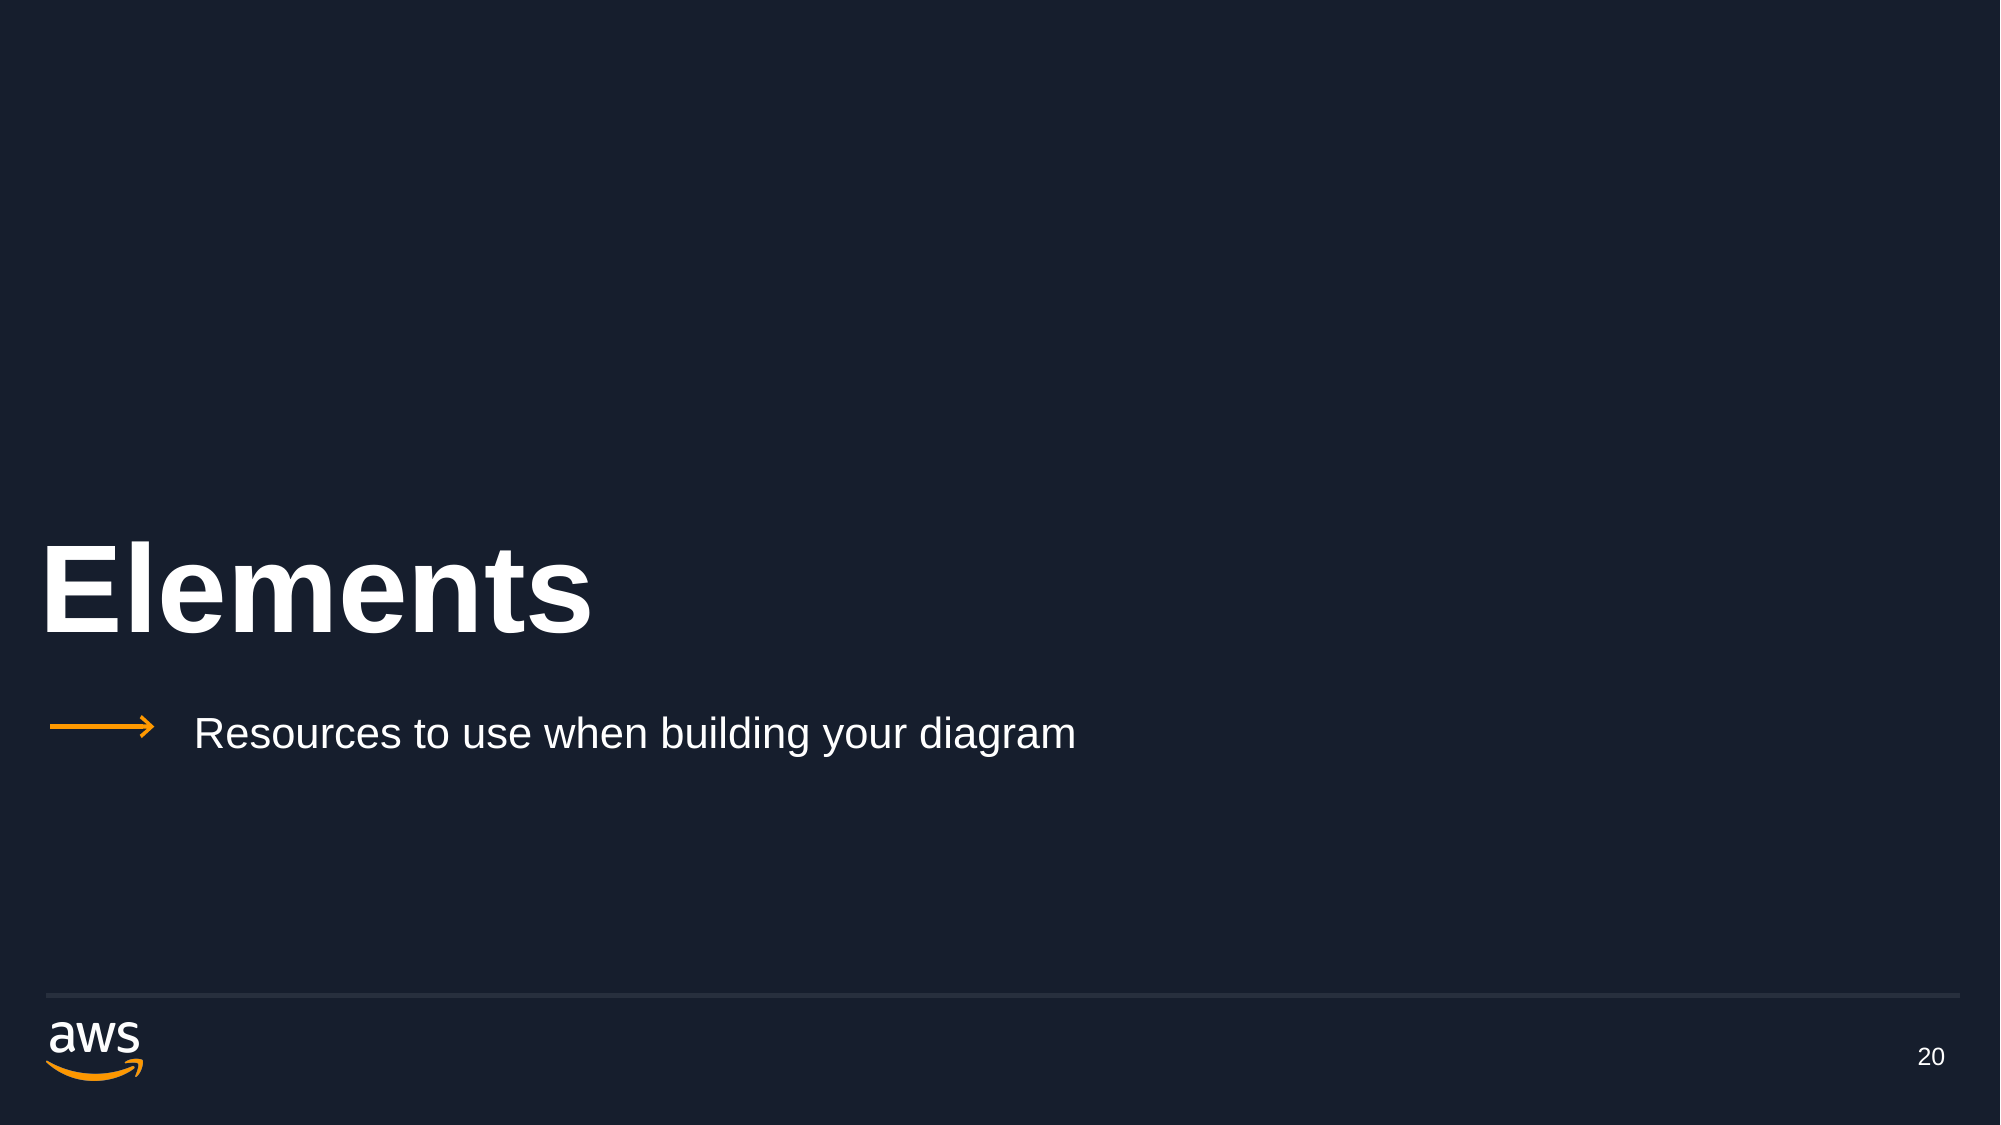

# Elements
Resources to use when building your diagram
20